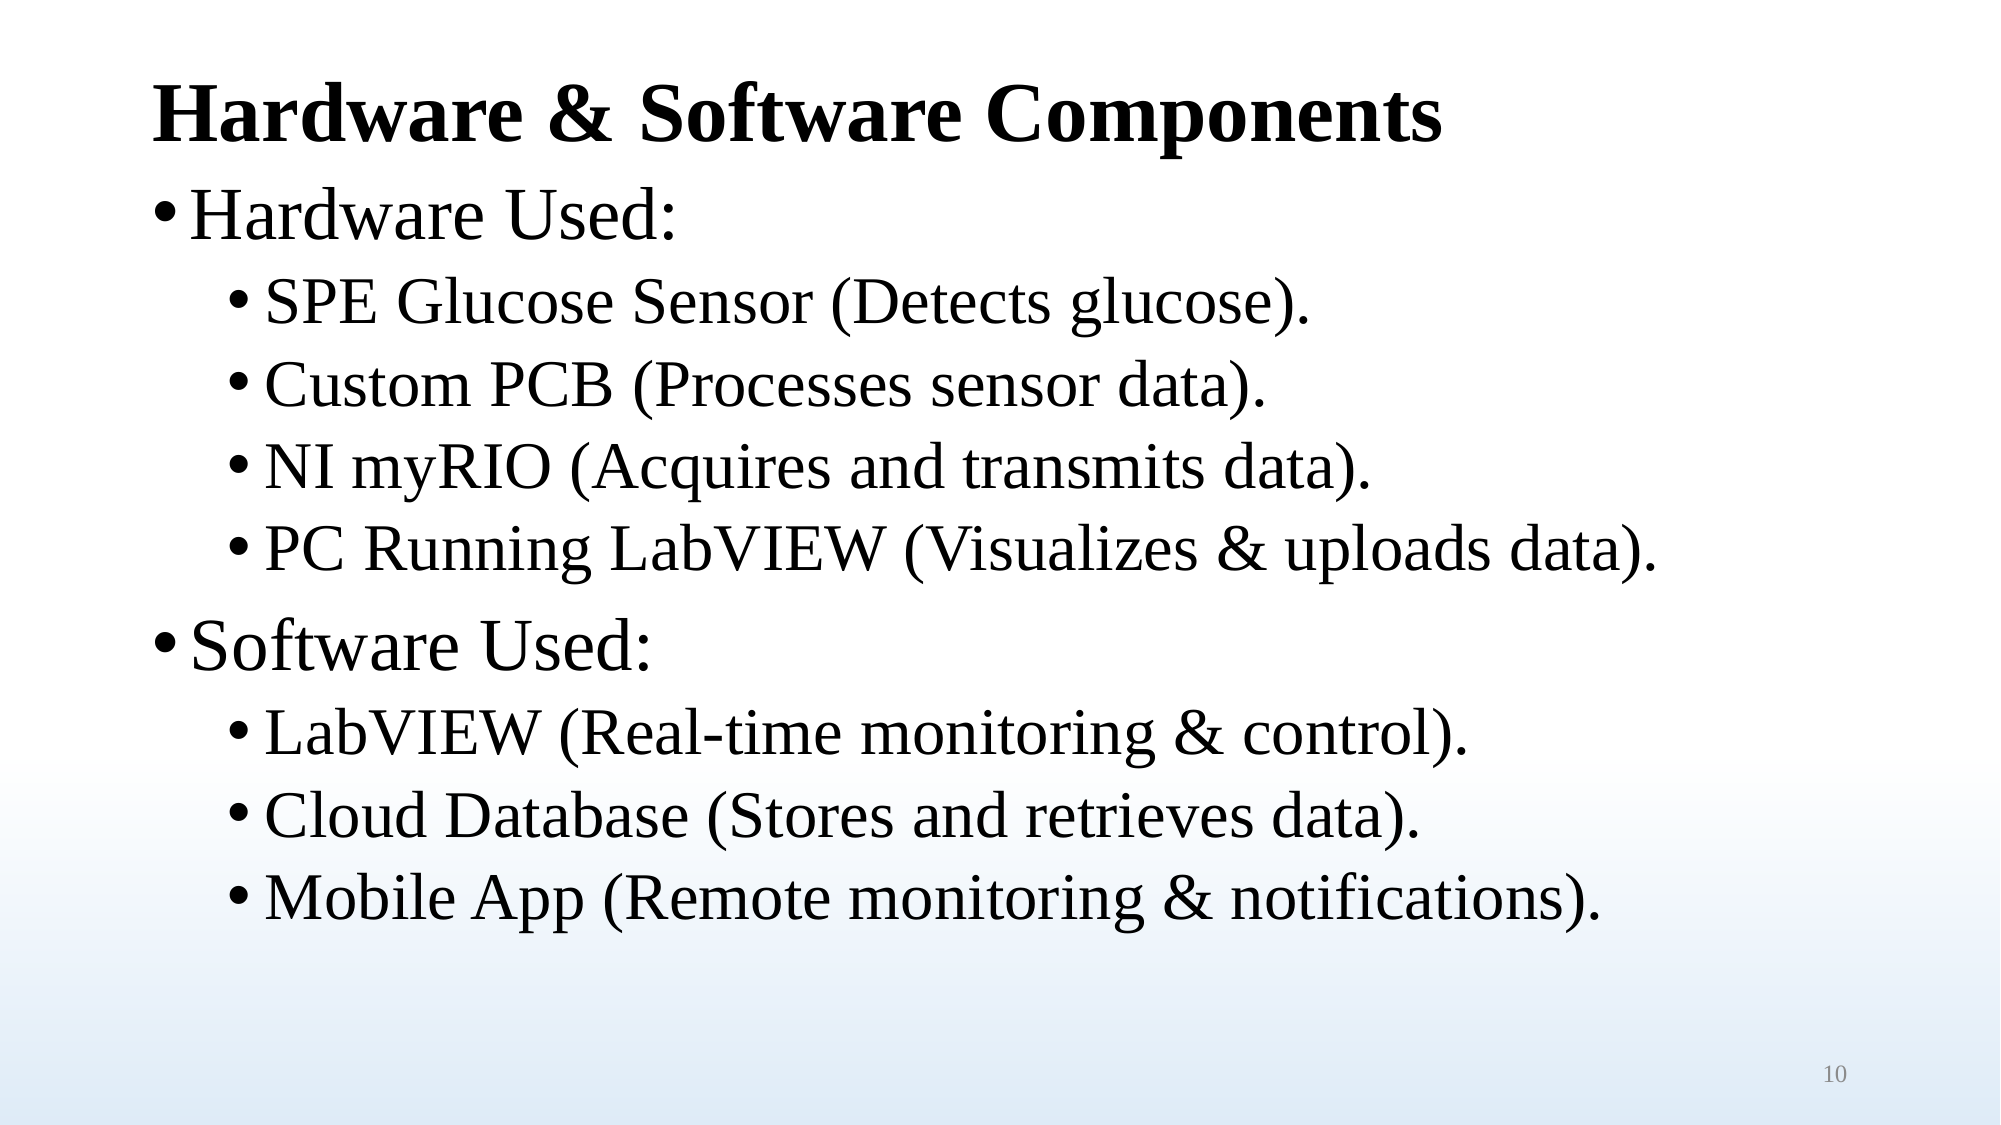

# Hardware & Software Components
Hardware Used:
SPE Glucose Sensor (Detects glucose).
Custom PCB (Processes sensor data).
NI myRIO (Acquires and transmits data).
PC Running LabVIEW (Visualizes & uploads data).
Software Used:
LabVIEW (Real-time monitoring & control).
Cloud Database (Stores and retrieves data).
Mobile App (Remote monitoring & notifications).
10